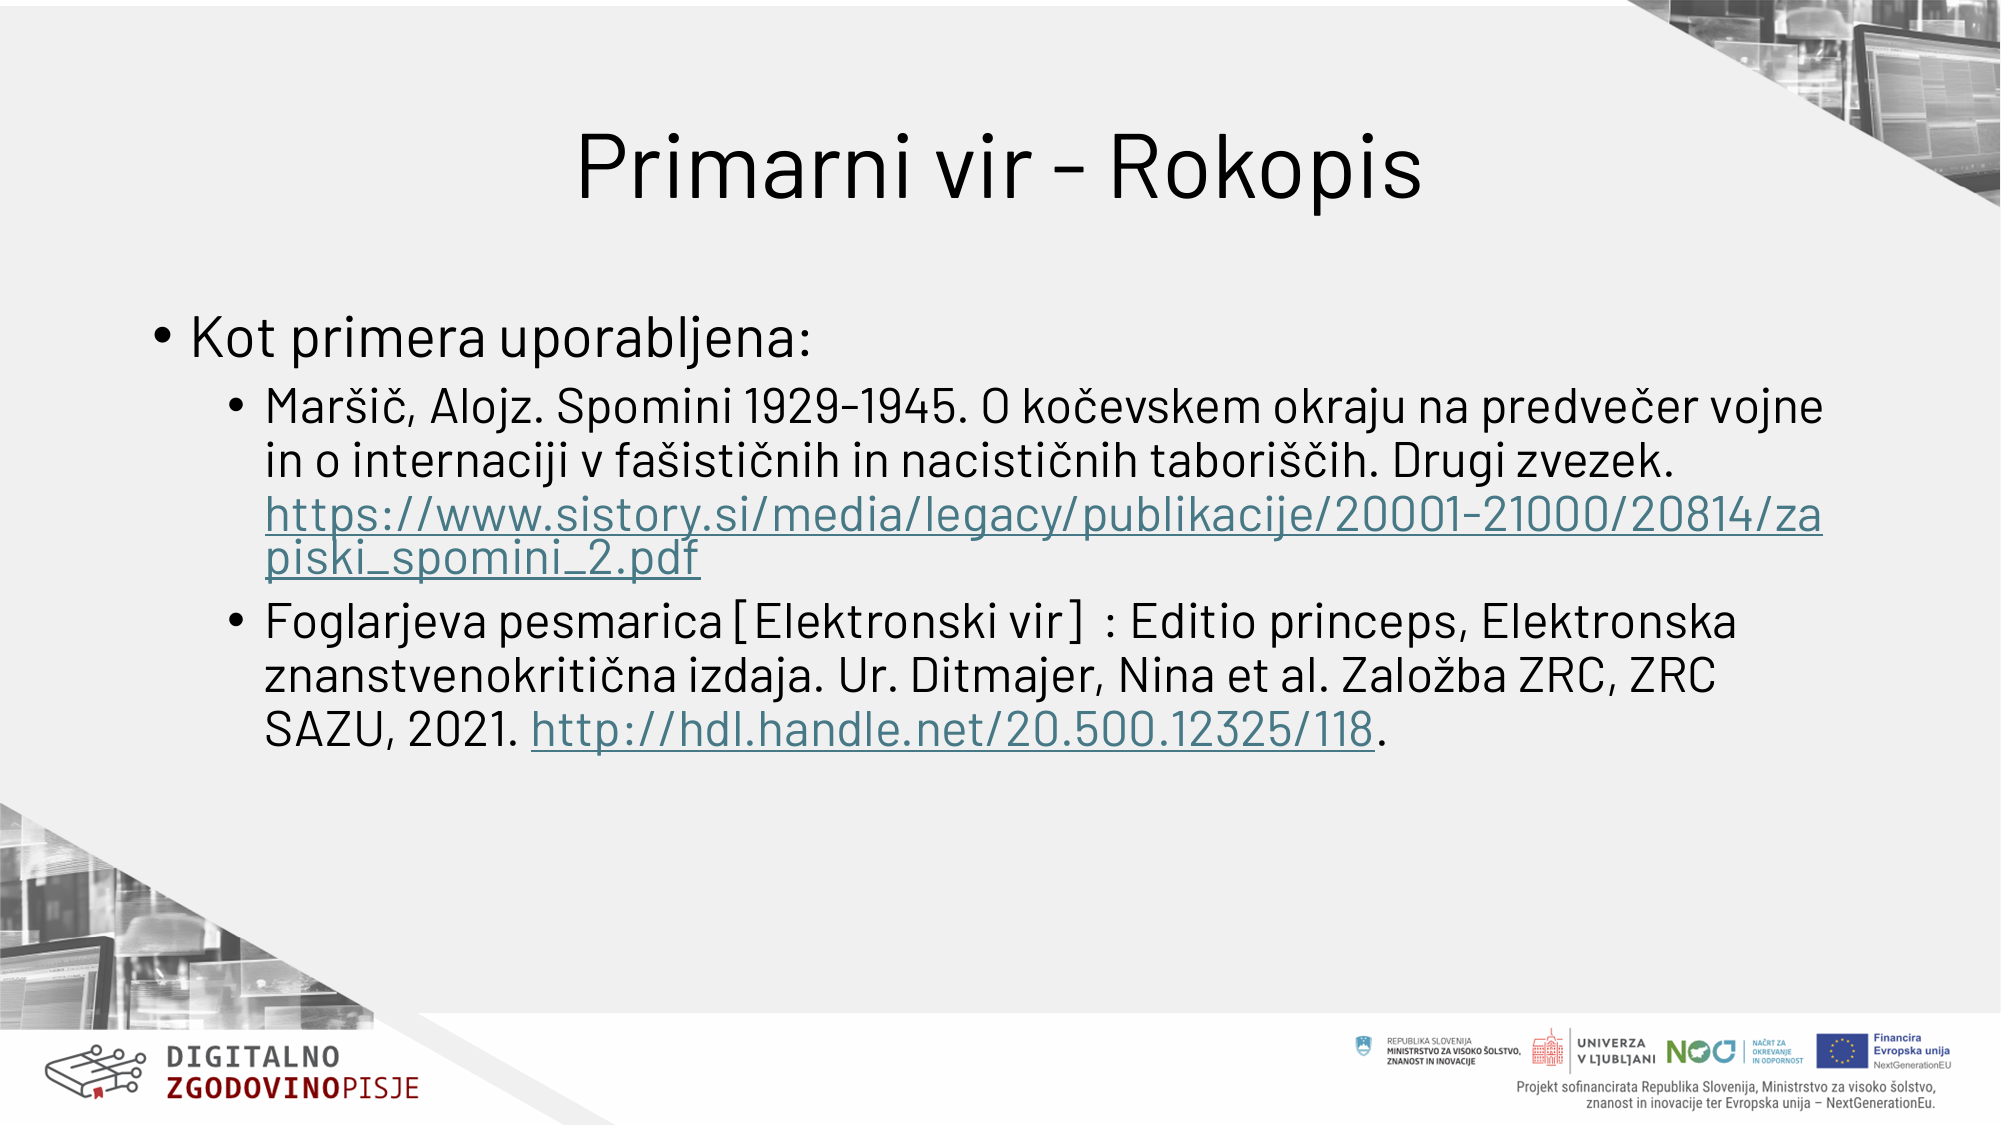

# Primarni vir - Rokopis
Kot primera uporabljena:
Maršič, Alojz. Spomini 1929-1945. O kočevskem okraju na predvečer vojne in o internaciji v fašističnih in nacističnih taboriščih. Drugi zvezek. https://www.sistory.si/media/legacy/publikacije/20001-21000/20814/zapiski_spomini_2.pdf
Foglarjeva pesmarica [Elektronski vir]  : Editio princeps, Elektronska znanstvenokritična izdaja. Ur. Ditmajer, Nina et al. Založba ZRC, ZRC SAZU, 2021. http://hdl.handle.net/20.500.12325/118.